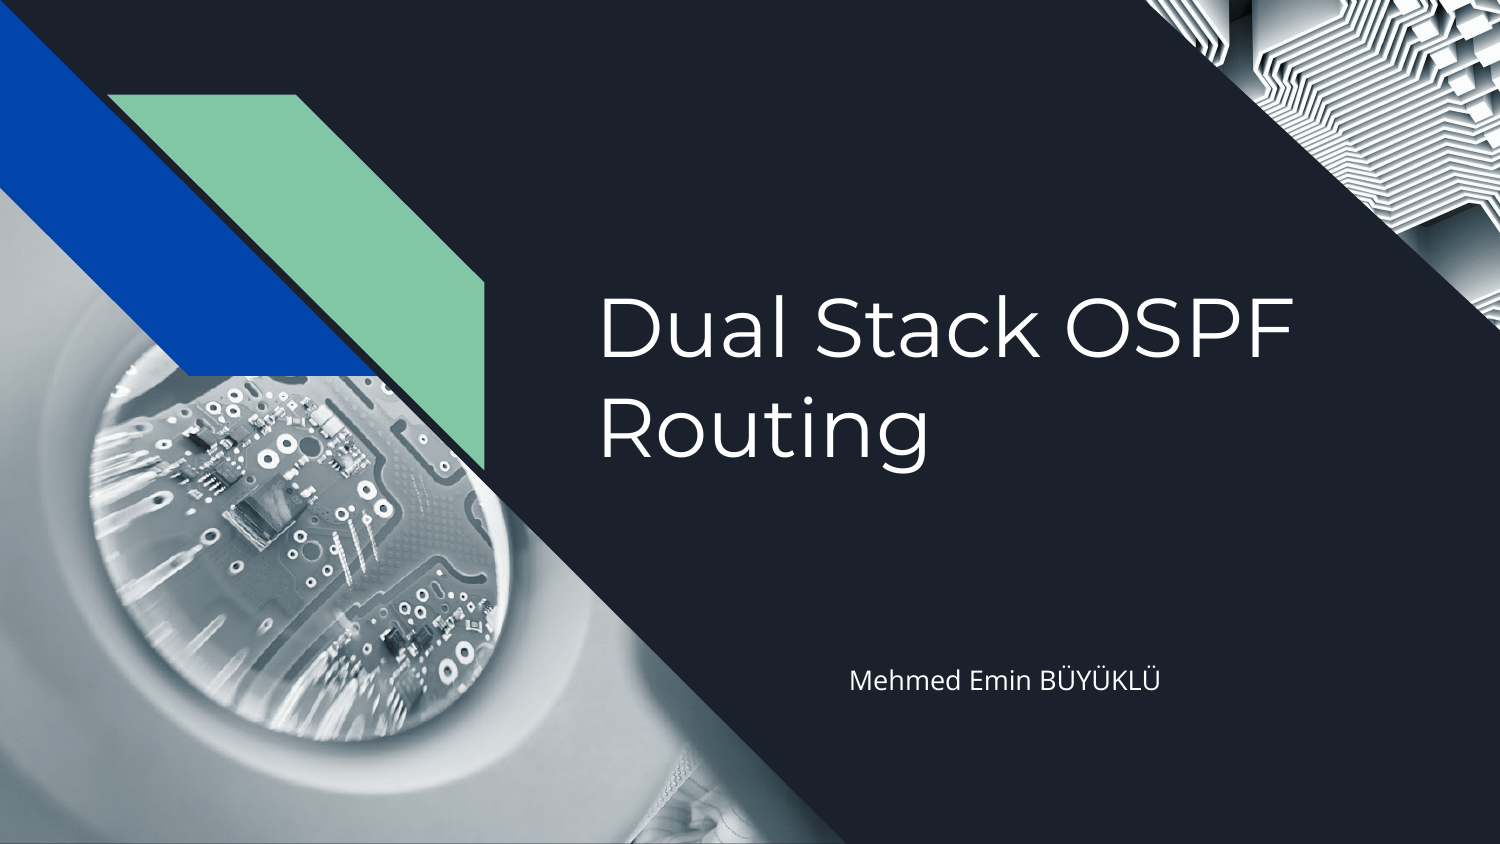

# Dual Stack OSPF Routing
Mehmed Emin BÜYÜKLÜ